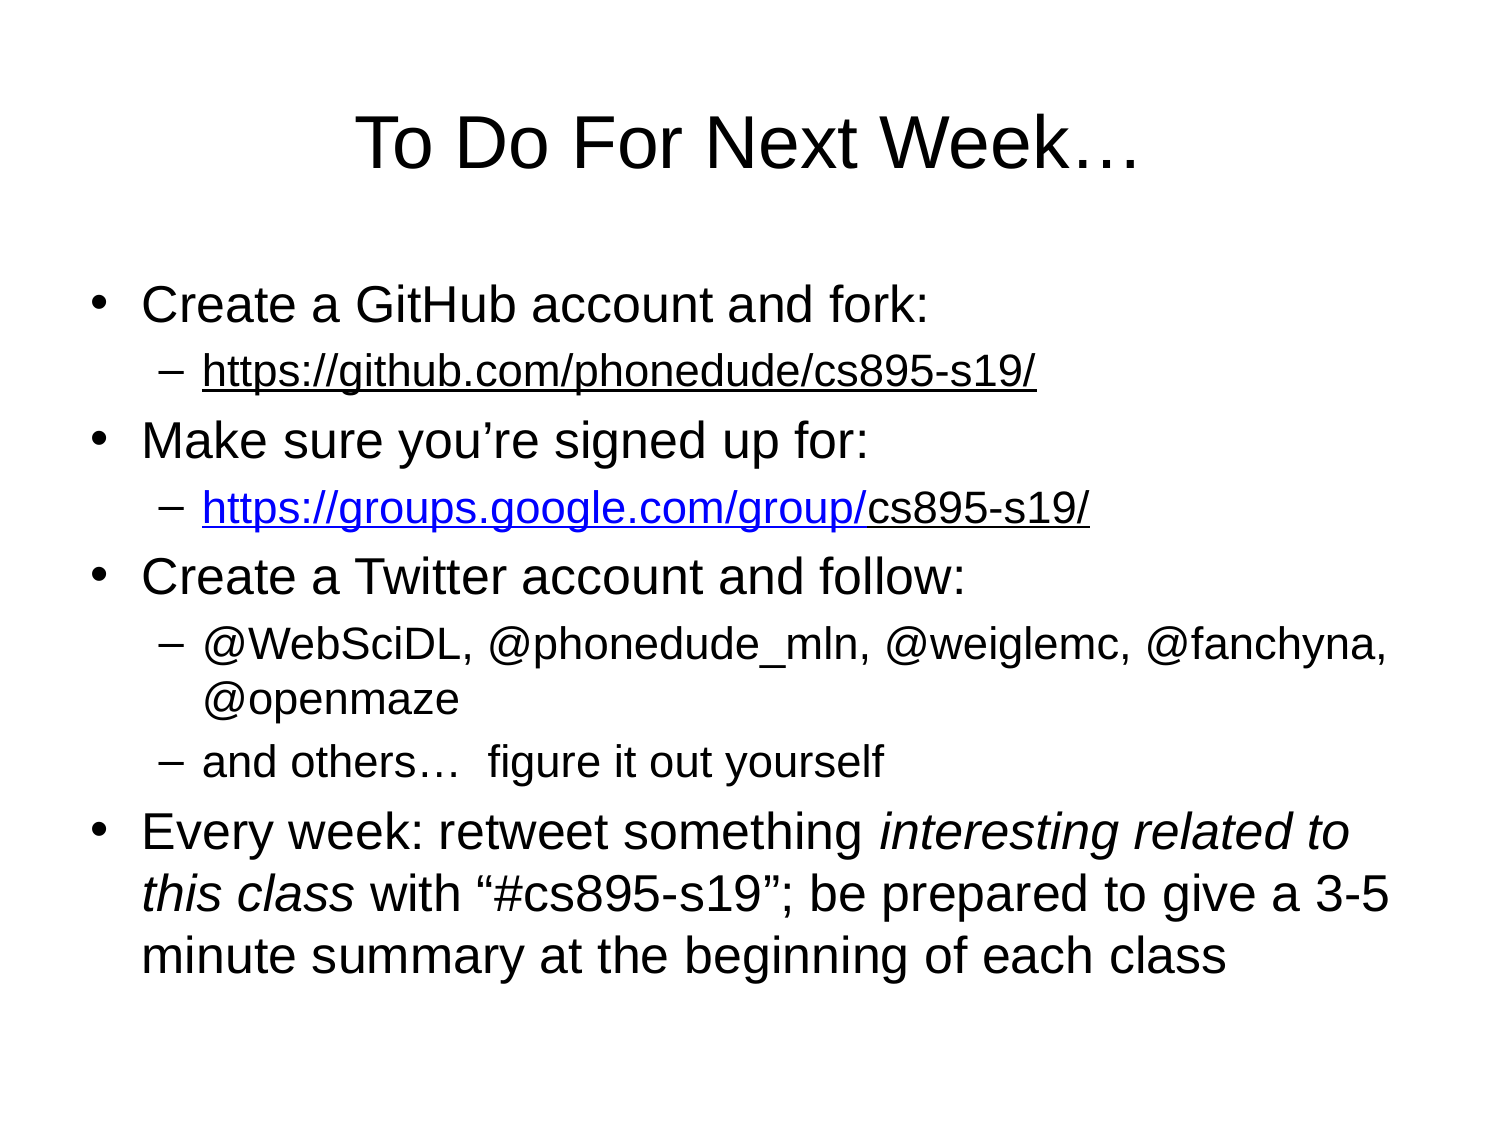

# To Do For Next Week…
Create a GitHub account and fork:
https://github.com/phonedude/cs895-s19/
Make sure you’re signed up for:
https://groups.google.com/group/cs895-s19/
Create a Twitter account and follow:
@WebSciDL, @phonedude_mln, @weiglemc, @fanchyna, @openmaze
and others…  figure it out yourself
Every week: retweet something interesting related to this class with “#cs895-s19”; be prepared to give a 3-5 minute summary at the beginning of each class